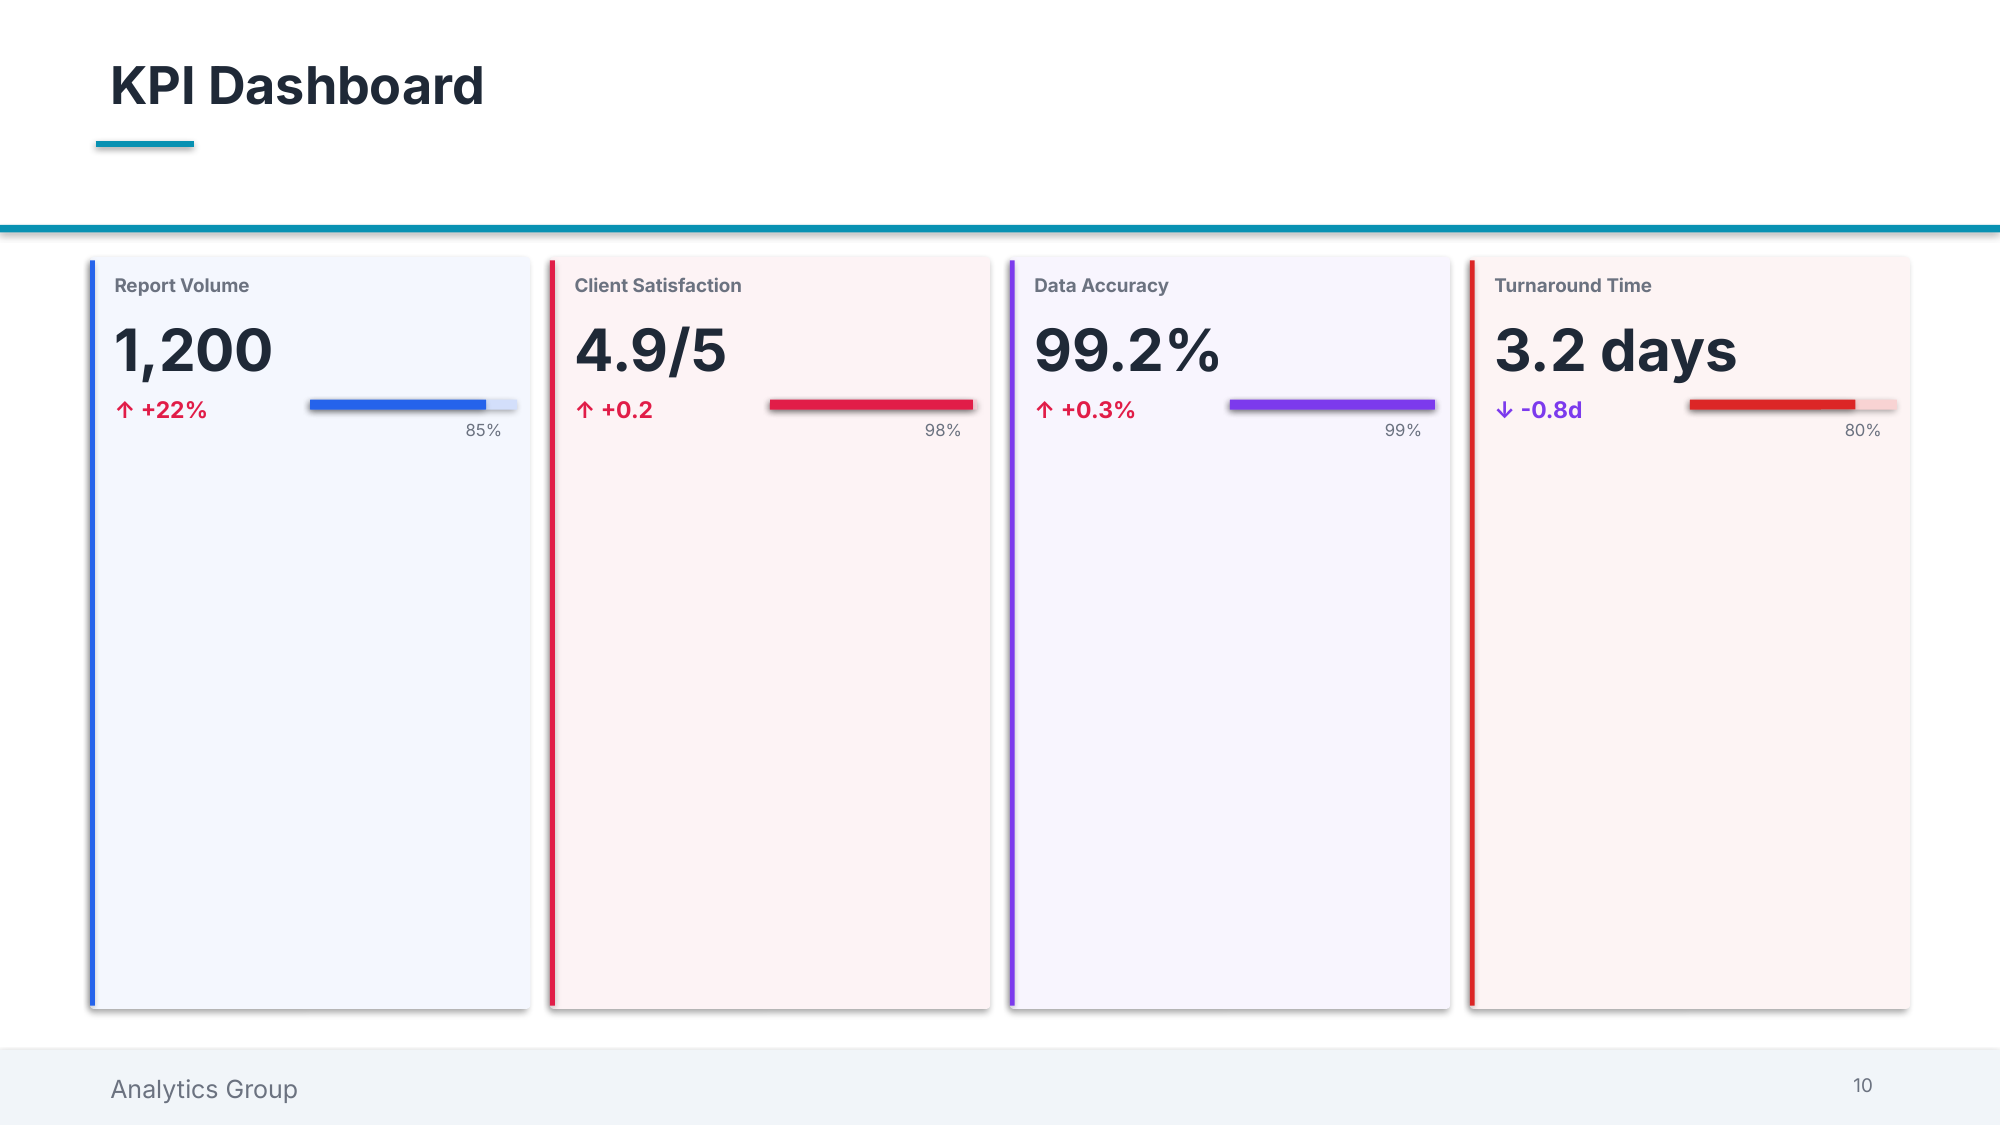

KPI Dashboard

Report Volume
Client Satisfaction
Data Accuracy
Turnaround Time
1,200
4.9/5
99.2%
3.2 days
↑ +22%
↑ +0.2
↑ +0.3%
↓ -0.8d

85%
98%
99%
80%

Analytics Group
10